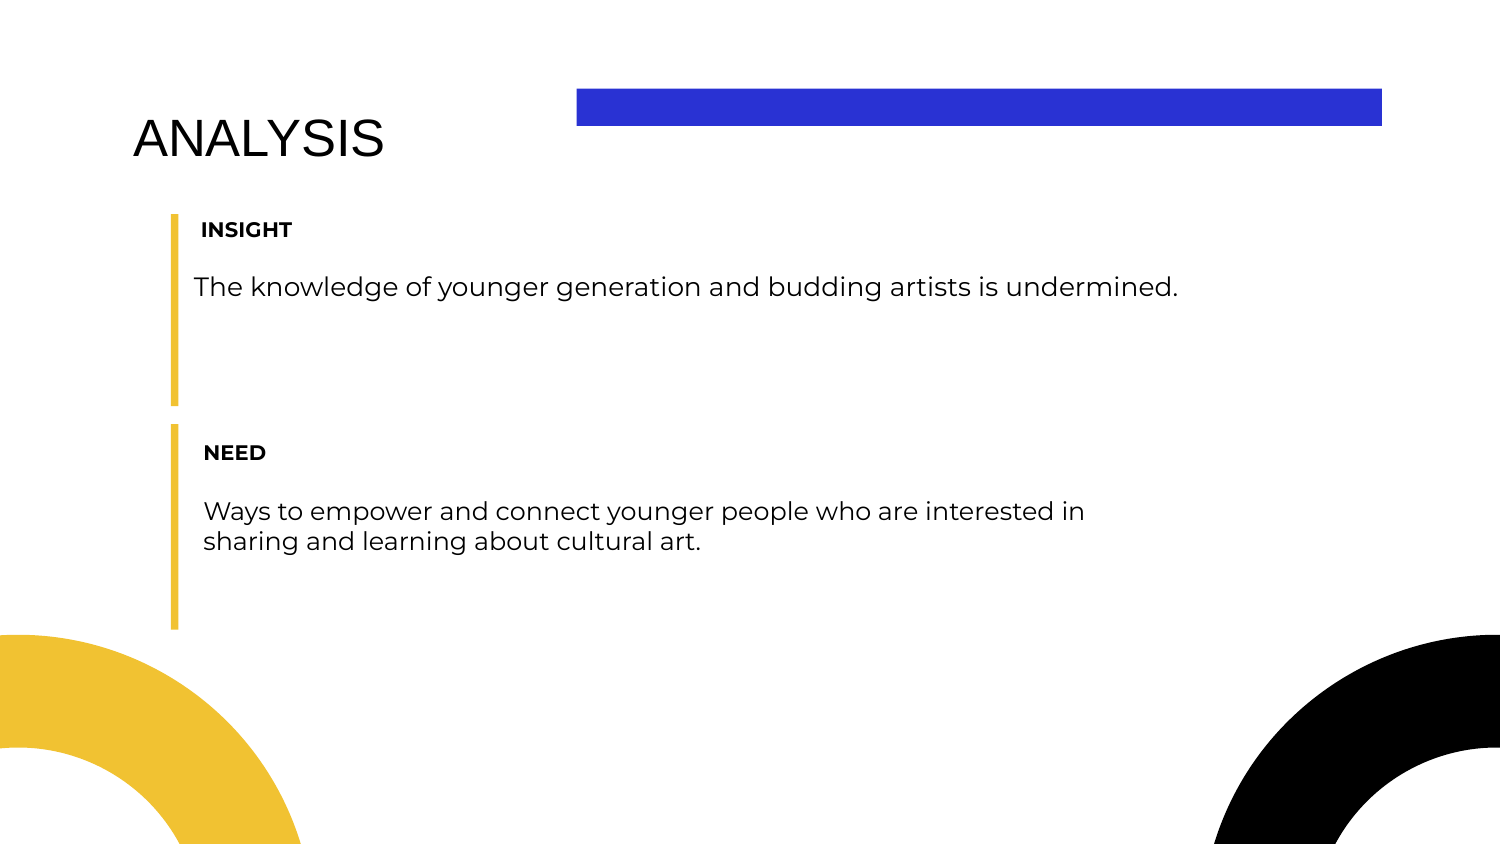

# ANALYSIS
INSIGHT

The knowledge of younger generation and budding artists is undermined.
NEED

Ways to empower and connect younger people who are interested in sharing and learning about cultural art.